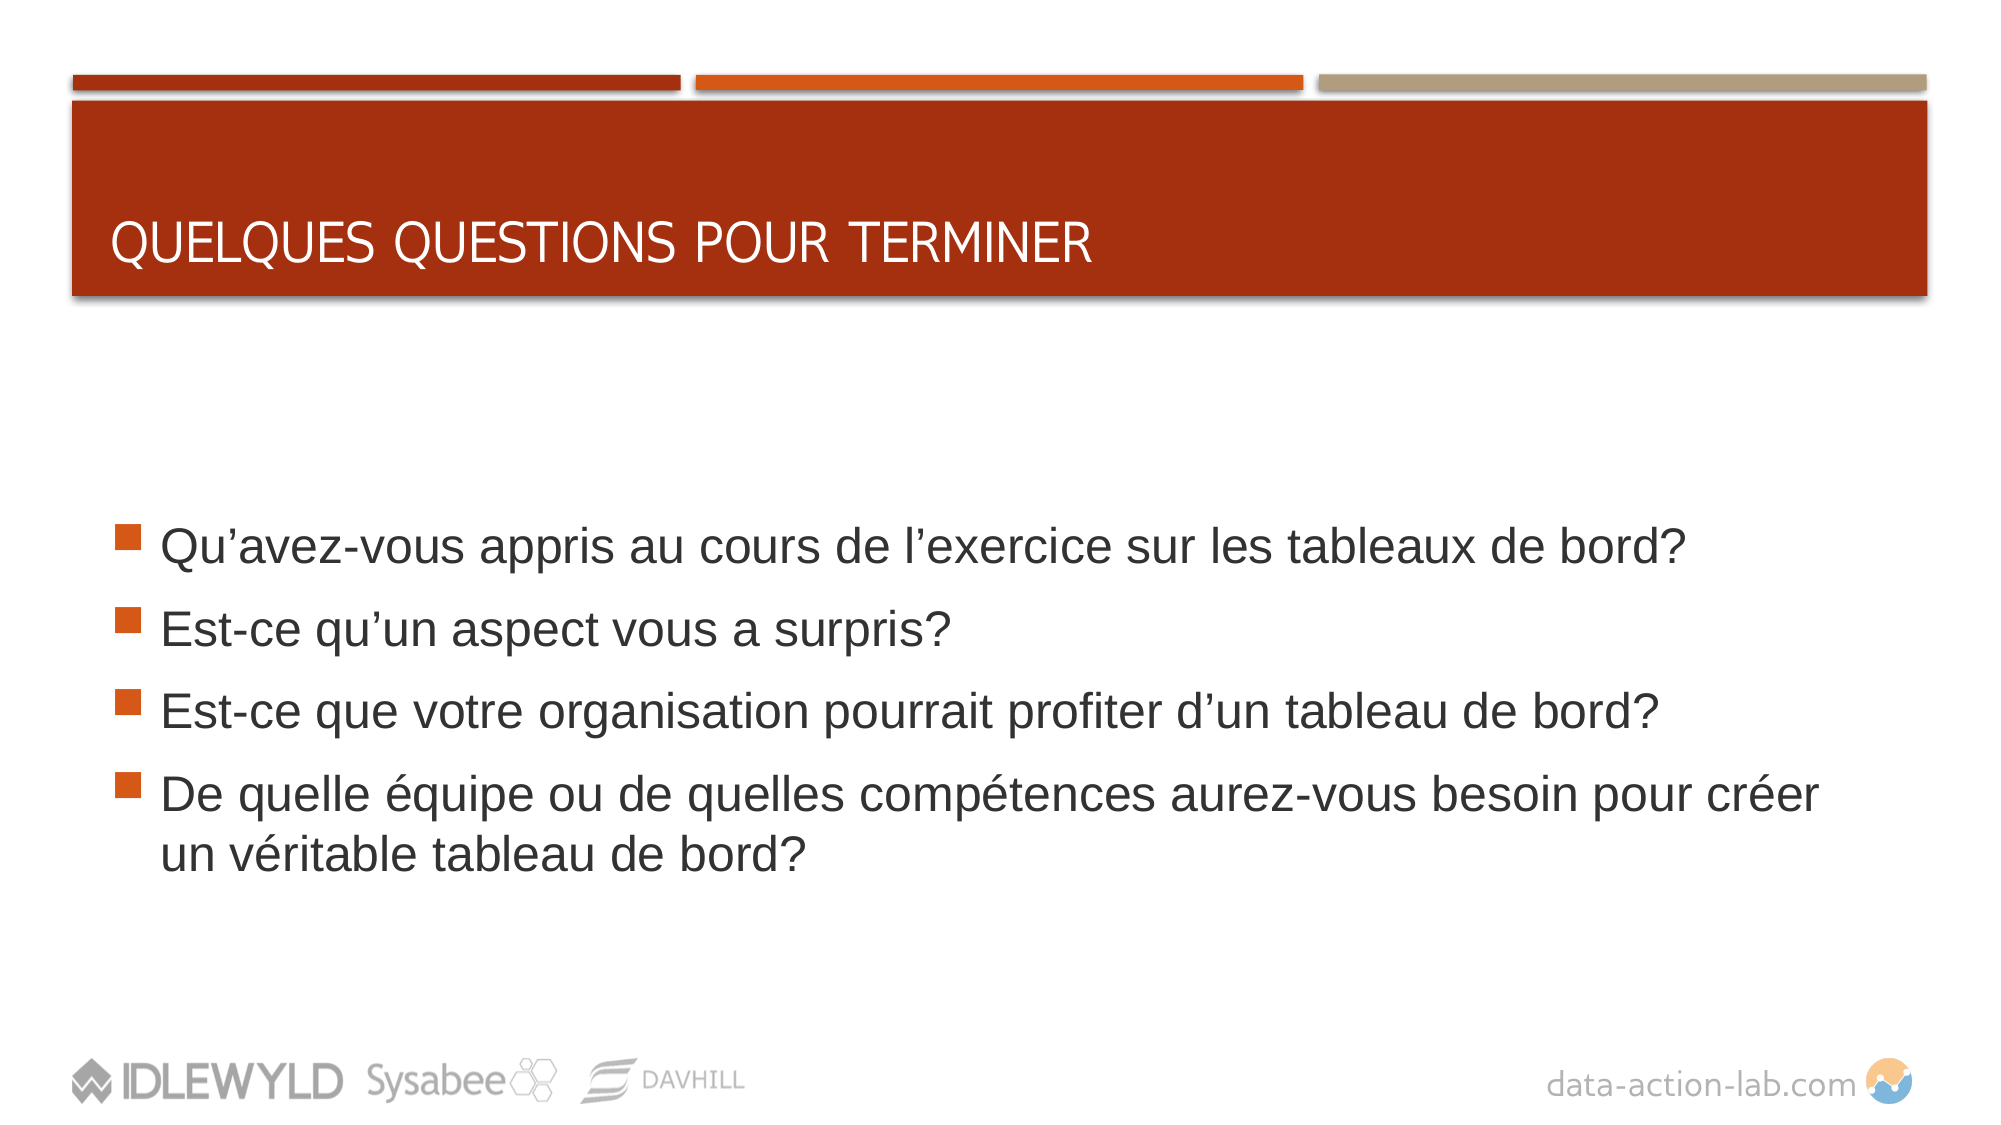

# QUELQUES Questions POUR TERMINER
Qu’avez-vous appris au cours de l’exercice sur les tableaux de bord?
Est-ce qu’un aspect vous a surpris?
Est-ce que votre organisation pourrait profiter d’un tableau de bord?
De quelle équipe ou de quelles compétences aurez-vous besoin pour créer un véritable tableau de bord?